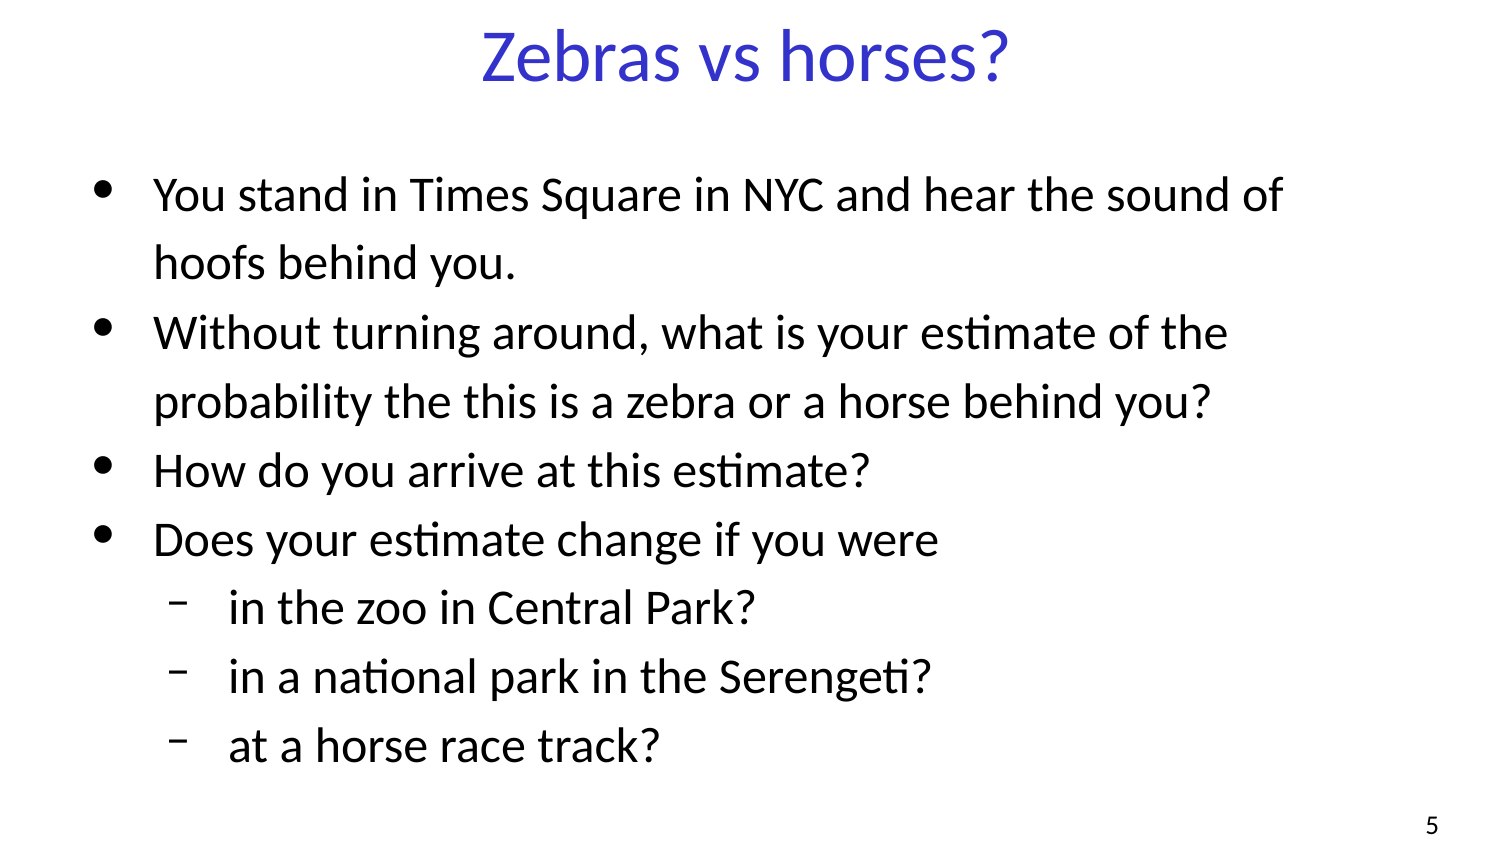

# Zebras vs horses?
You stand in Times Square in NYC and hear the sound of hoofs behind you.
Without turning around, what is your estimate of the probability the this is a zebra or a horse behind you?
How do you arrive at this estimate?
Does your estimate change if you were
in the zoo in Central Park?
in a national park in the Serengeti?
at a horse race track?
5